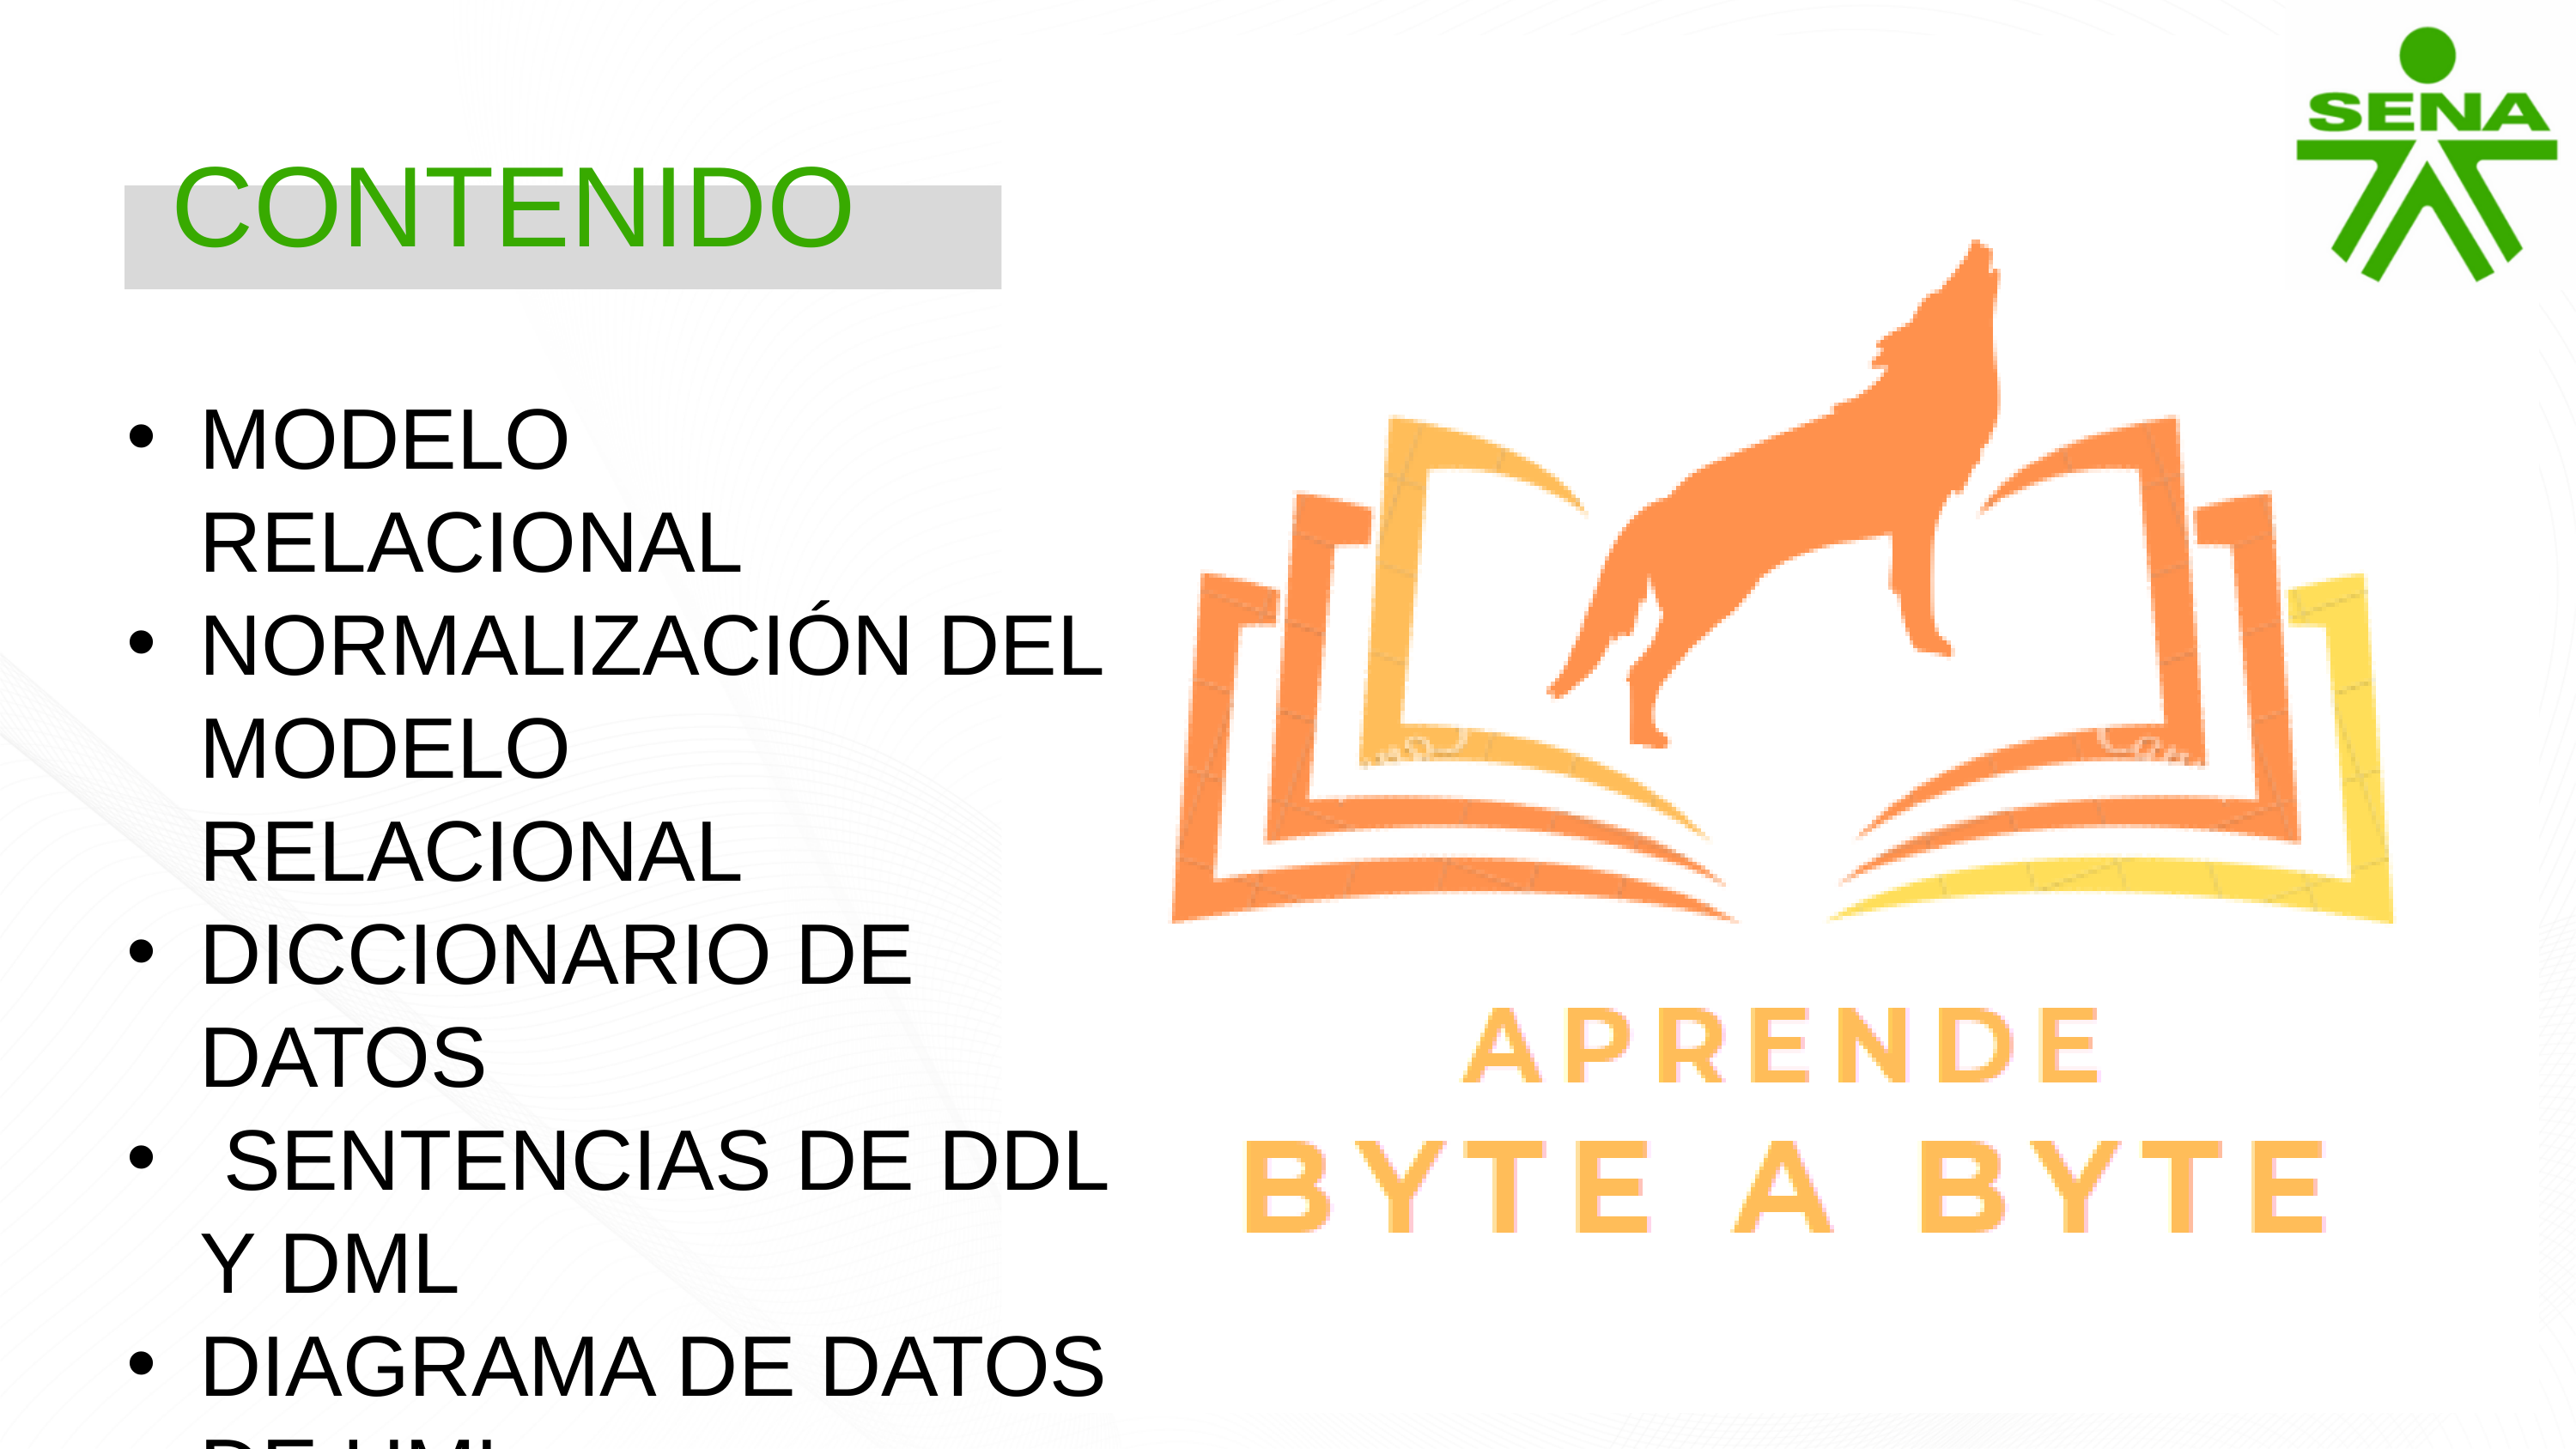

CONTENIDO

MODELO RELACIONAL
NORMALIZACIÓN DEL MODELO RELACIONAL
DICCIONARIO DE DATOS
 SENTENCIAS DE DDL Y DML
DIAGRAMA DE DATOS DE UML